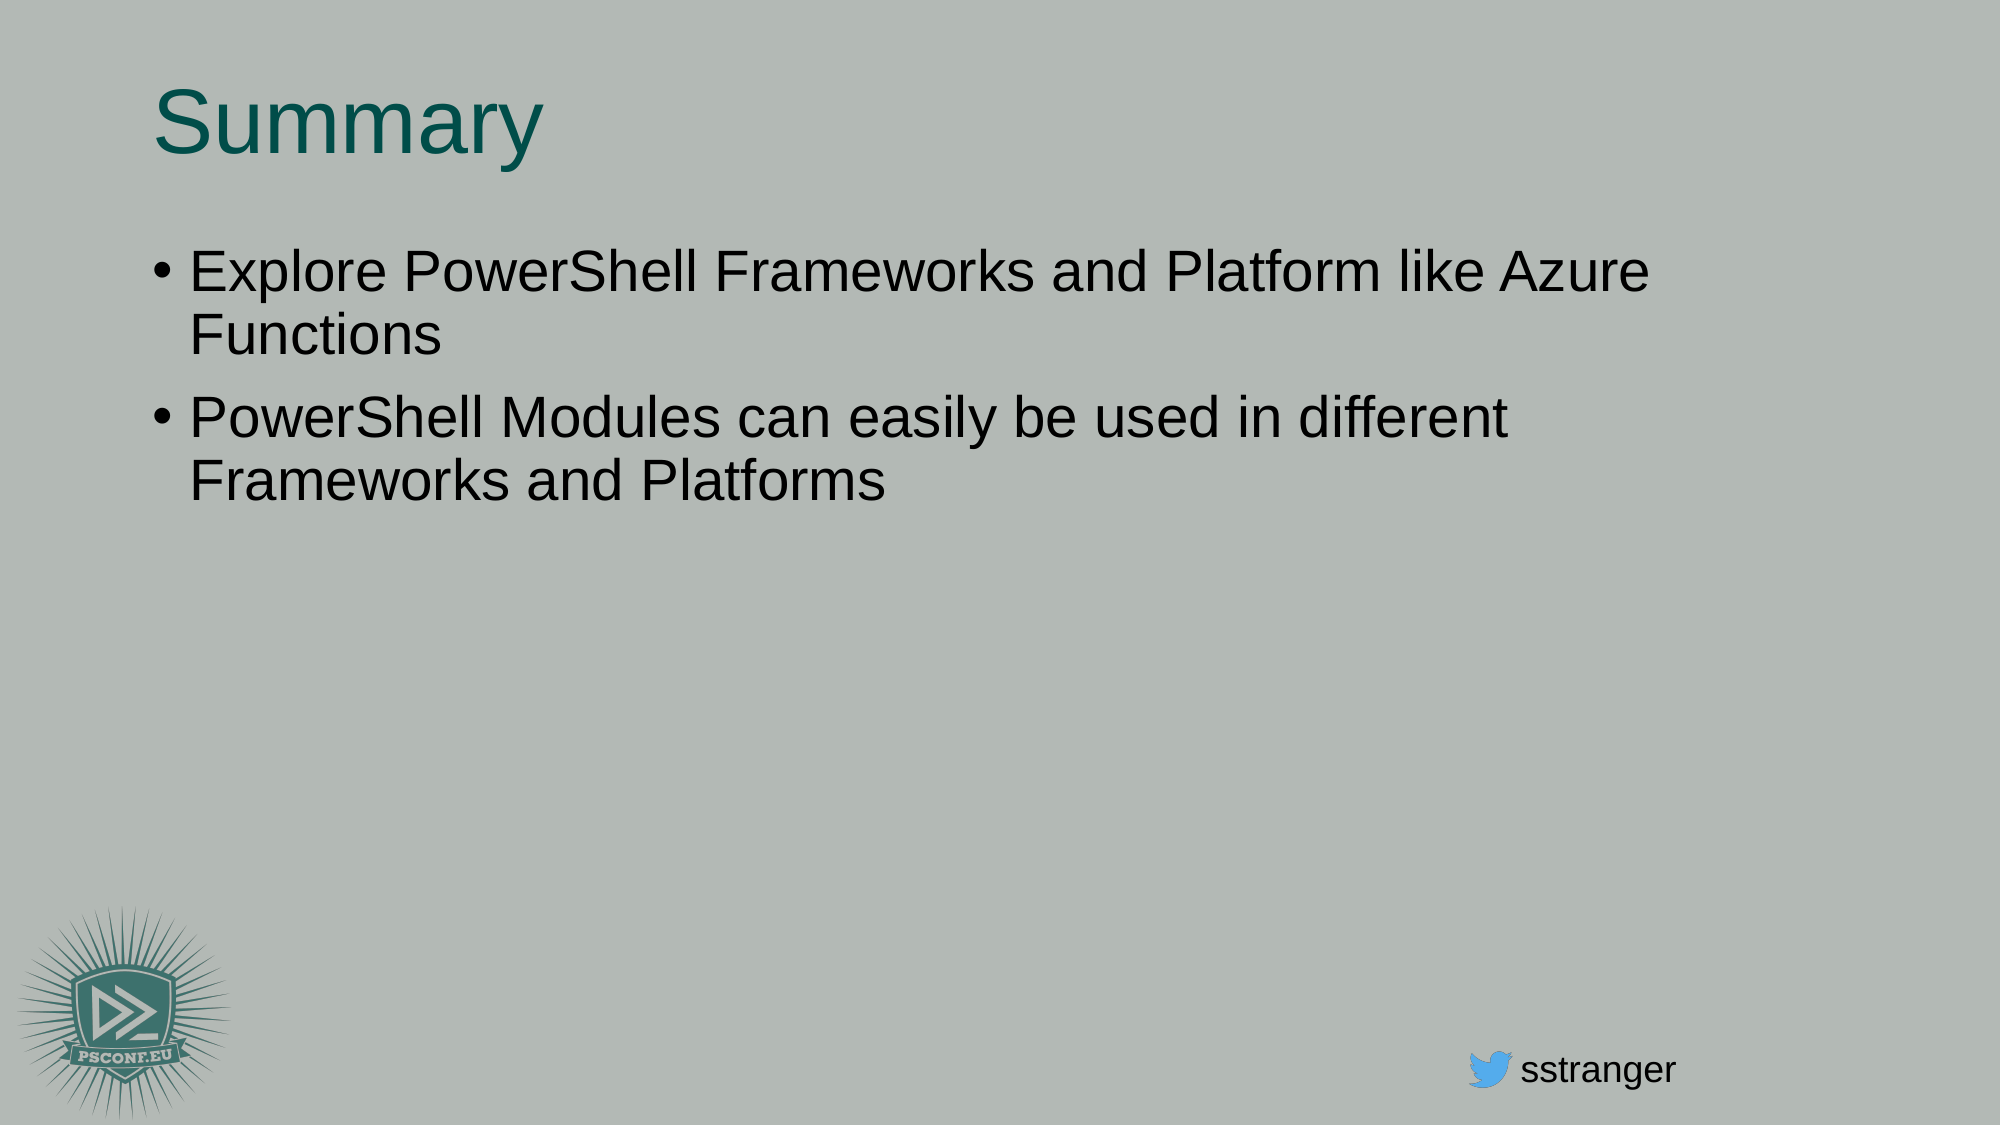

# Summary
Explore PowerShell Frameworks and Platform like Azure Functions
PowerShell Modules can easily be used in different Frameworks and Platforms

sstranger